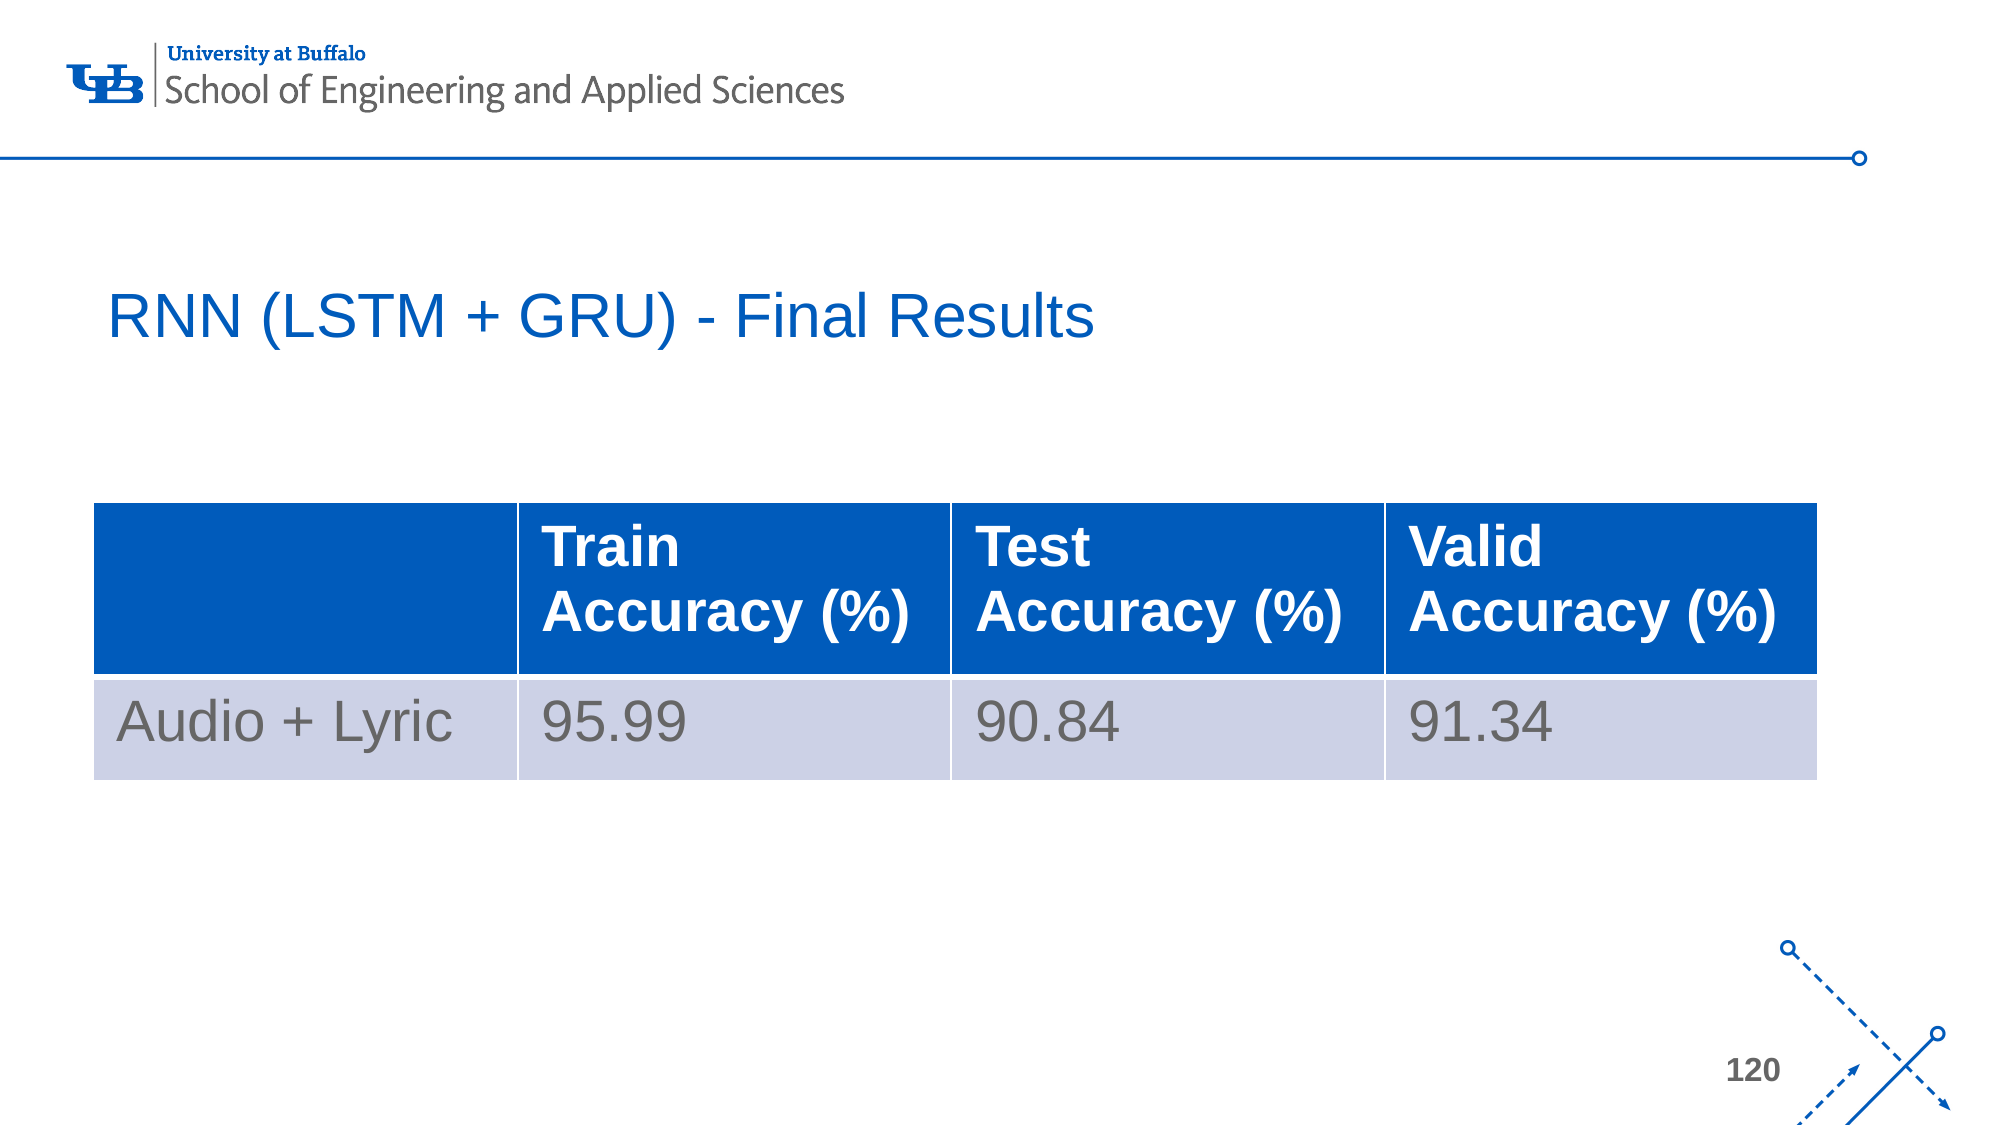

# RNN (LSTM + GRU) - Final Results
|  | Train Accuracy (%) | Test Accuracy (%) | Valid Accuracy (%) |
| --- | --- | --- | --- |
| Audio + Lyric | 95.99 | 90.84 | 91.34 |